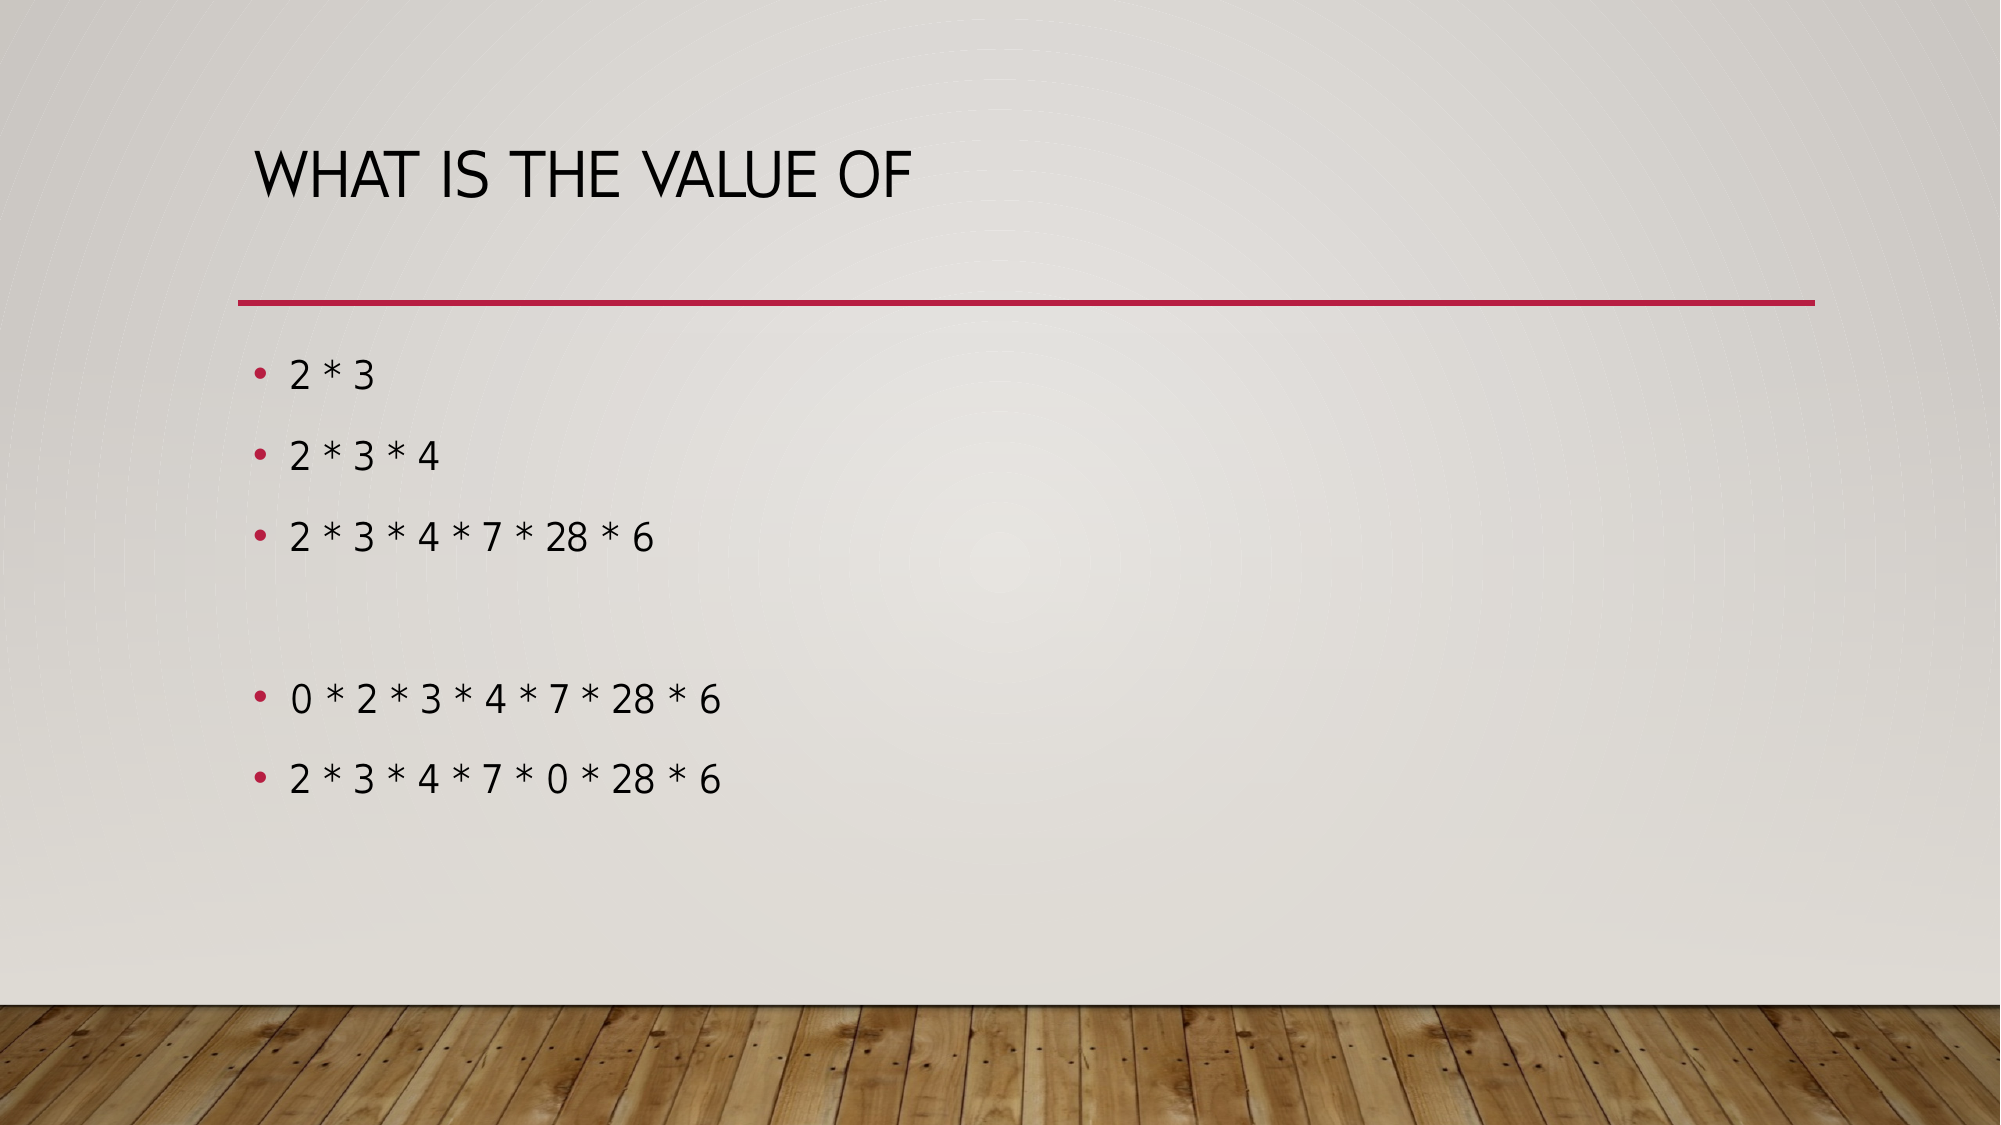

# What is the value of
2 * 3
2 * 3 * 4
2 * 3 * 4 * 7 * 28 * 6

0 * 2 * 3 * 4 * 7 * 28 * 6
2 * 3 * 4 * 7 * 0 * 28 * 6